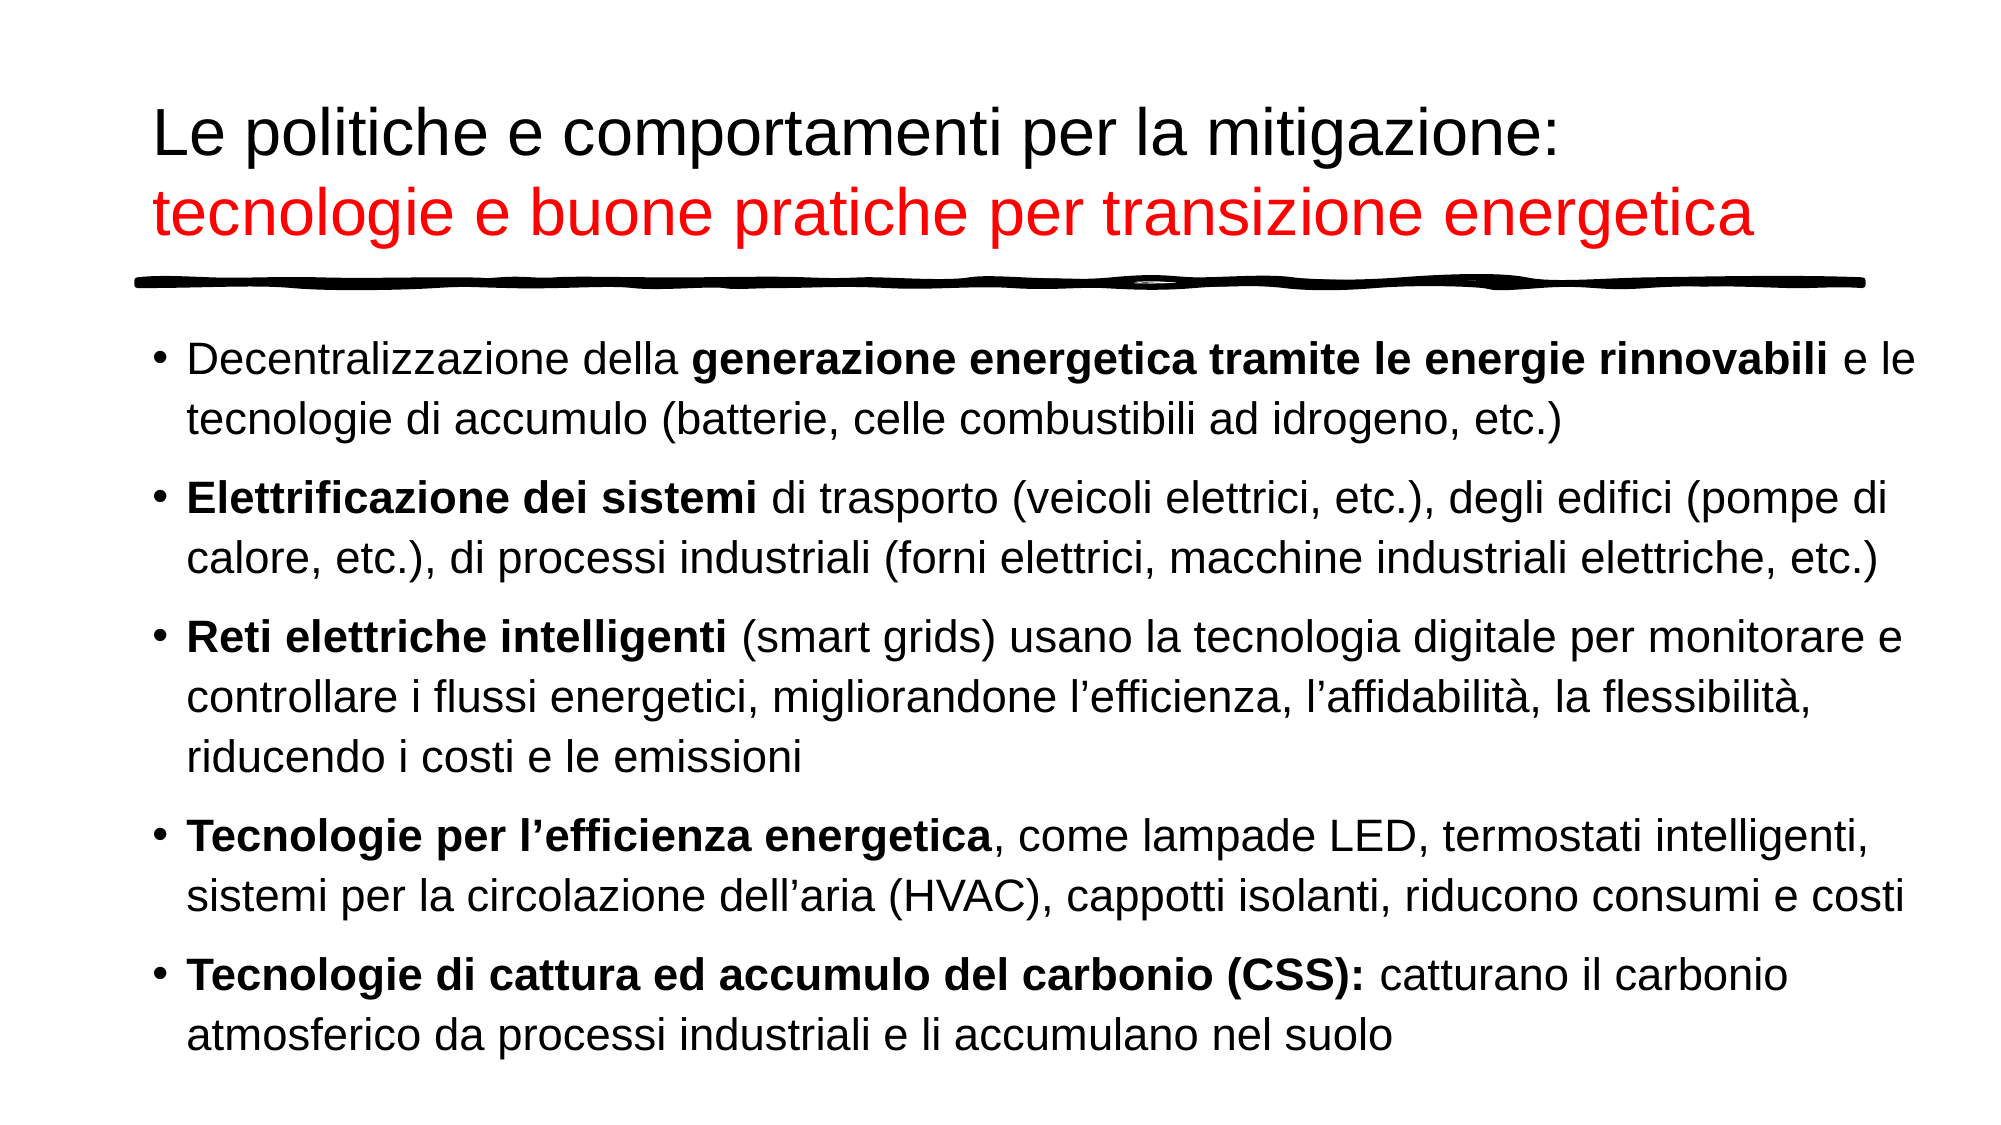

# Le politiche e comportamenti per la mitigazione: tecnologie e buone pratiche per transizione energetica
Decentralizzazione della generazione energetica tramite le energie rinnovabili e le tecnologie di accumulo (batterie, celle combustibili ad idrogeno, etc.)
Elettrificazione dei sistemi di trasporto (veicoli elettrici, etc.), degli edifici (pompe di calore, etc.), di processi industriali (forni elettrici, macchine industriali elettriche, etc.)
Reti elettriche intelligenti (smart grids) usano la tecnologia digitale per monitorare e controllare i flussi energetici, migliorandone l’efficienza, l’affidabilità, la flessibilità, riducendo i costi e le emissioni
Tecnologie per l’efficienza energetica, come lampade LED, termostati intelligenti, sistemi per la circolazione dell’aria (HVAC), cappotti isolanti, riducono consumi e costi
Tecnologie di cattura ed accumulo del carbonio (CSS): catturano il carbonio atmosferico da processi industriali e li accumulano nel suolo